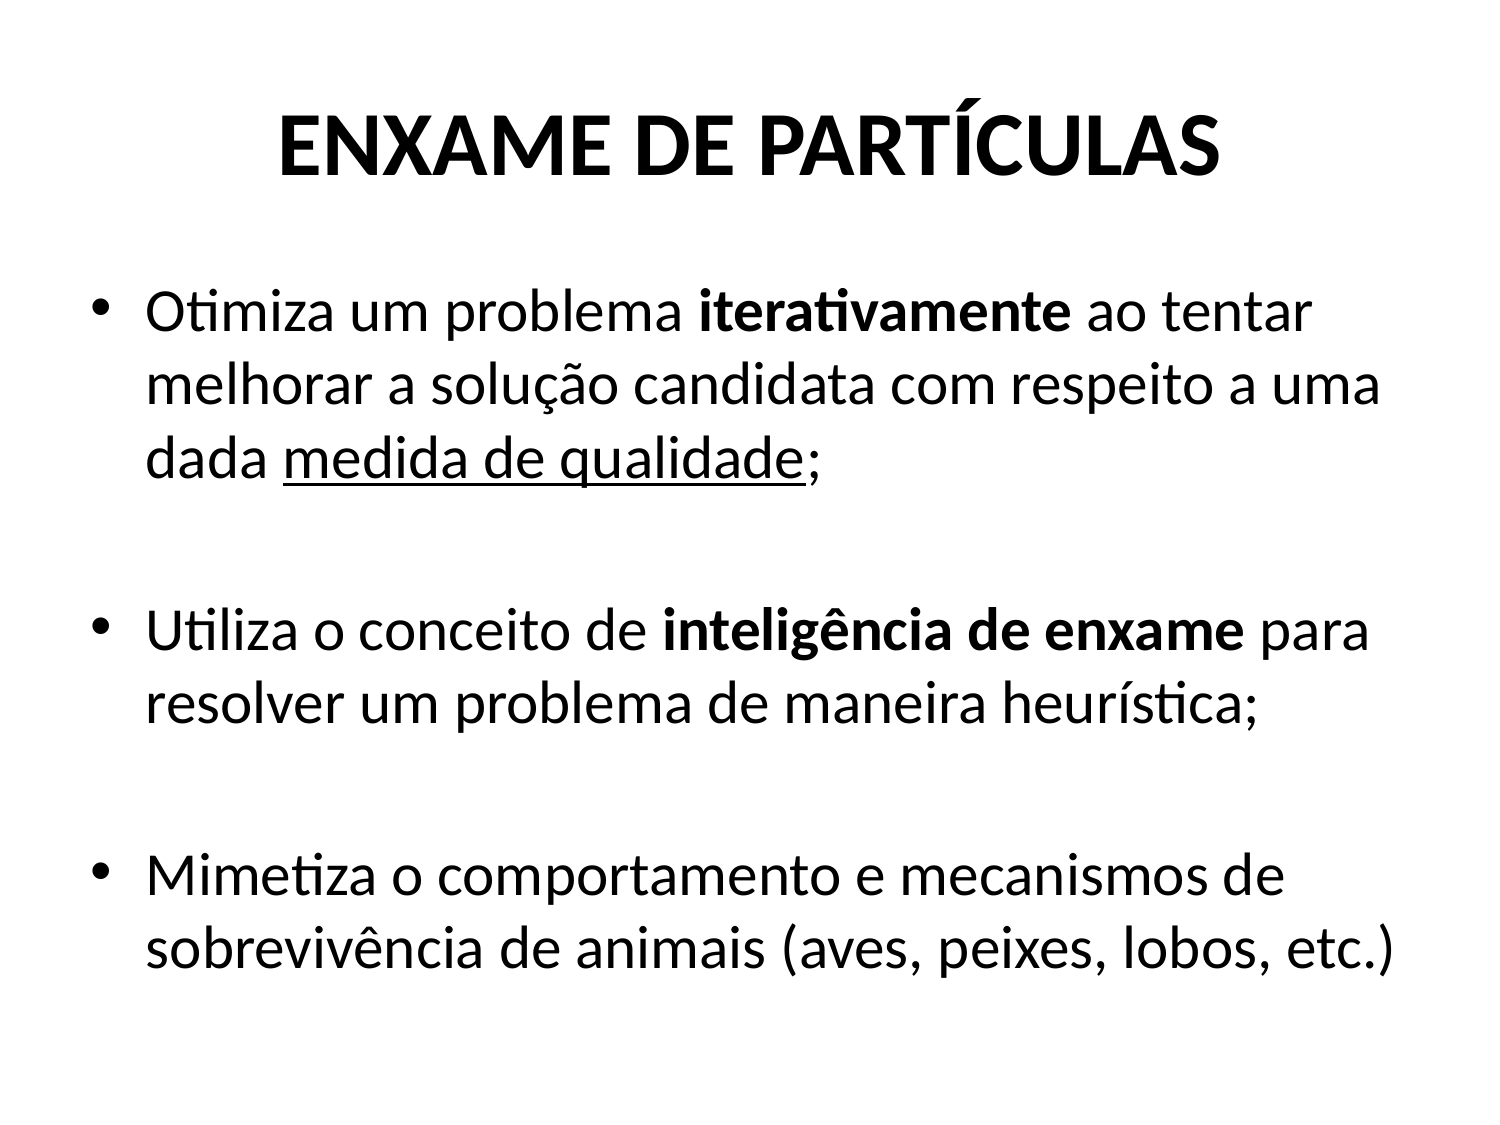

# ENXAME DE PARTÍCULAS
Otimiza um problema iterativamente ao tentar melhorar a solução candidata com respeito a uma dada medida de qualidade;

Utiliza o conceito de inteligência de enxame para resolver um problema de maneira heurística;

Mimetiza o comportamento e mecanismos de sobrevivência de animais (aves, peixes, lobos, etc.)